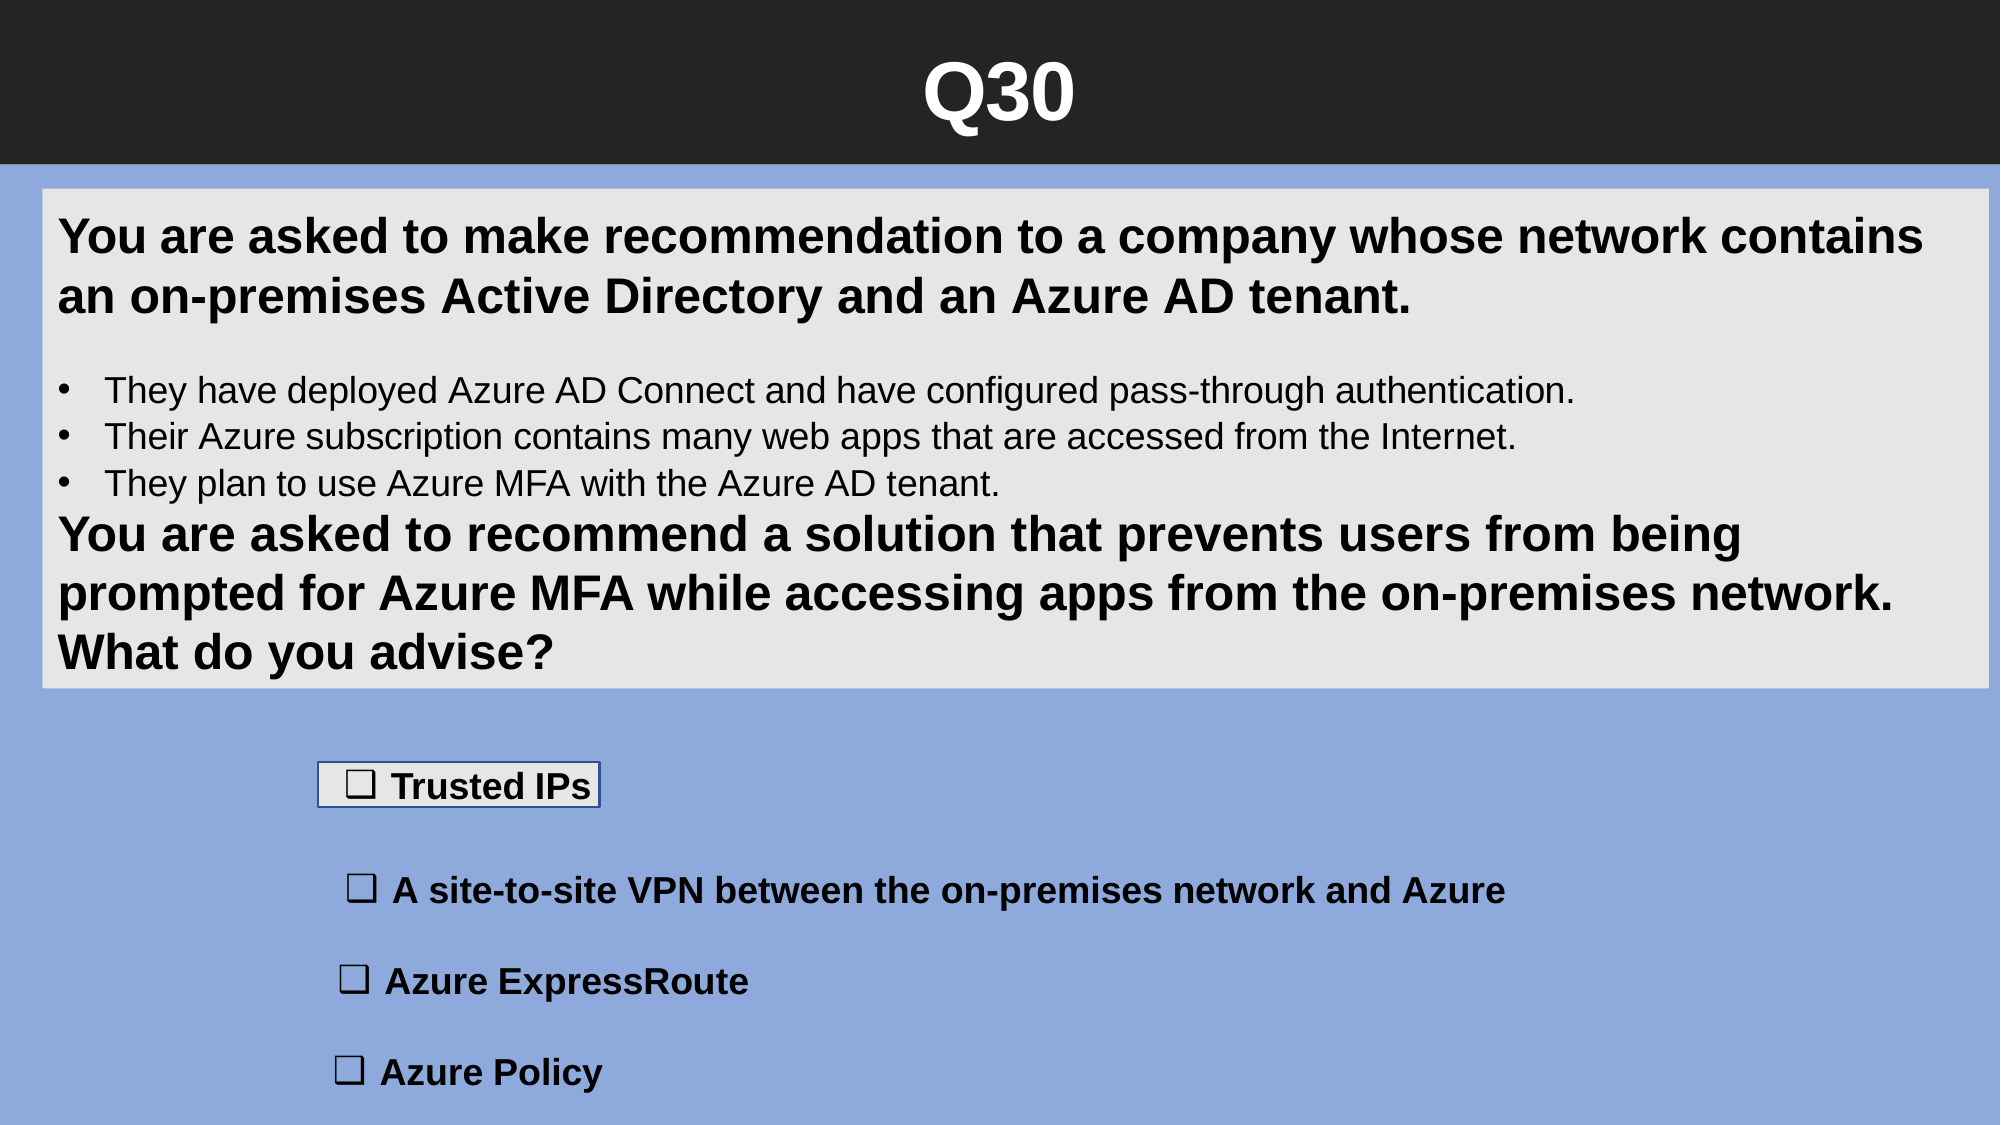

Q30

You are asked to make recommendation to a company whose network contains
an on-premises Active Directory and an Azure AD tenant.
They have deployed Azure AD Connect and have configured pass-through authentication.
Their Azure subscription contains many web apps that are accessed from the Internet.
They plan to use Azure MFA with the Azure AD tenant.
You are asked to recommend a solution that prevents users from being prompted for Azure MFA while accessing apps from the on-premises network. What do you advise?
Trusted IPs
A site-to-site VPN between the on-premises network and Azure

Azure ExpressRoute

Azure Policy